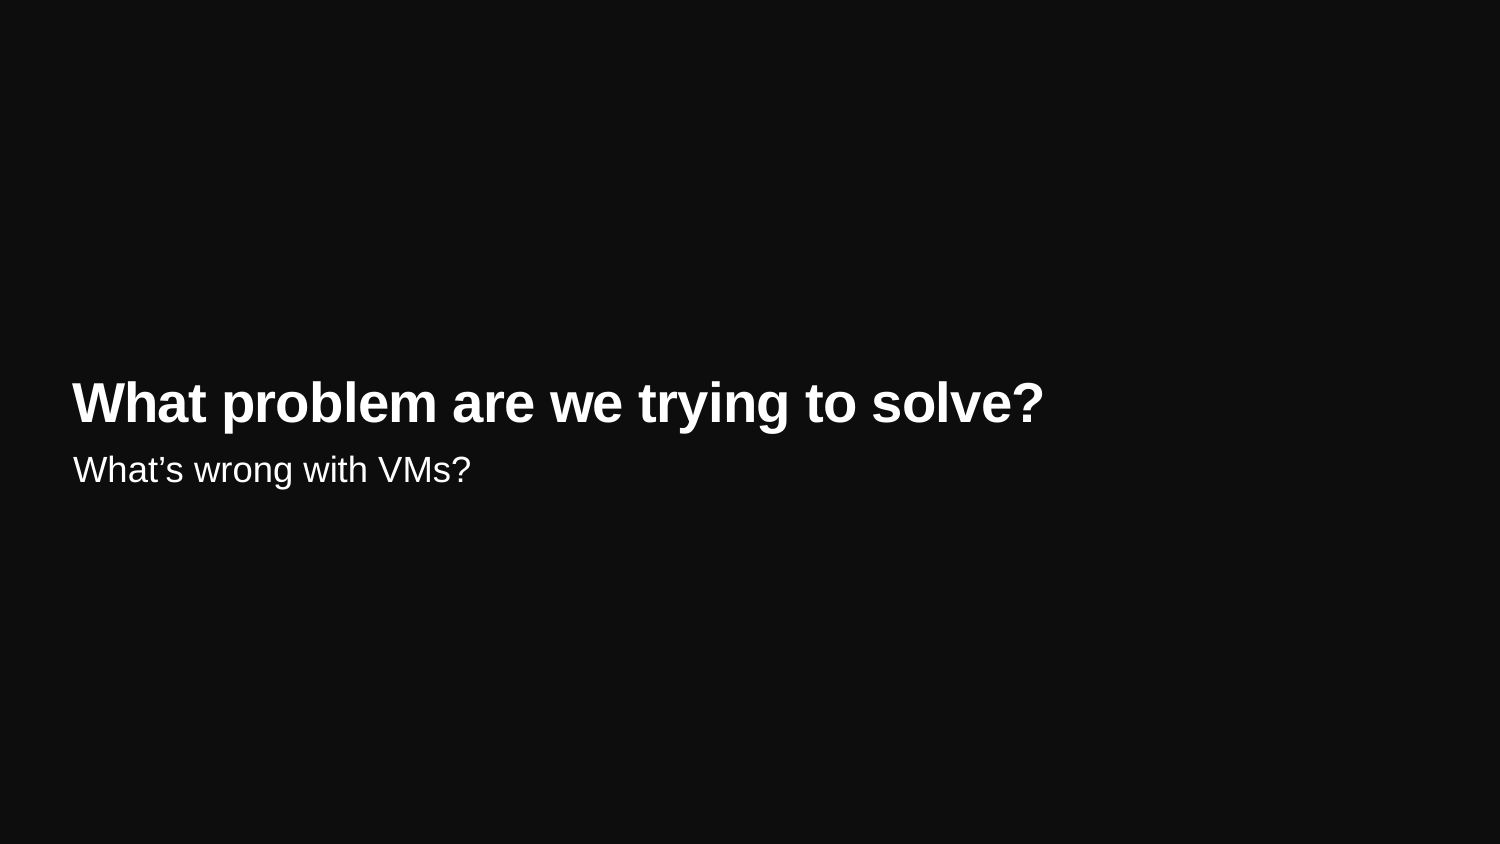

# What problem are we trying to solve?
What’s wrong with VMs?